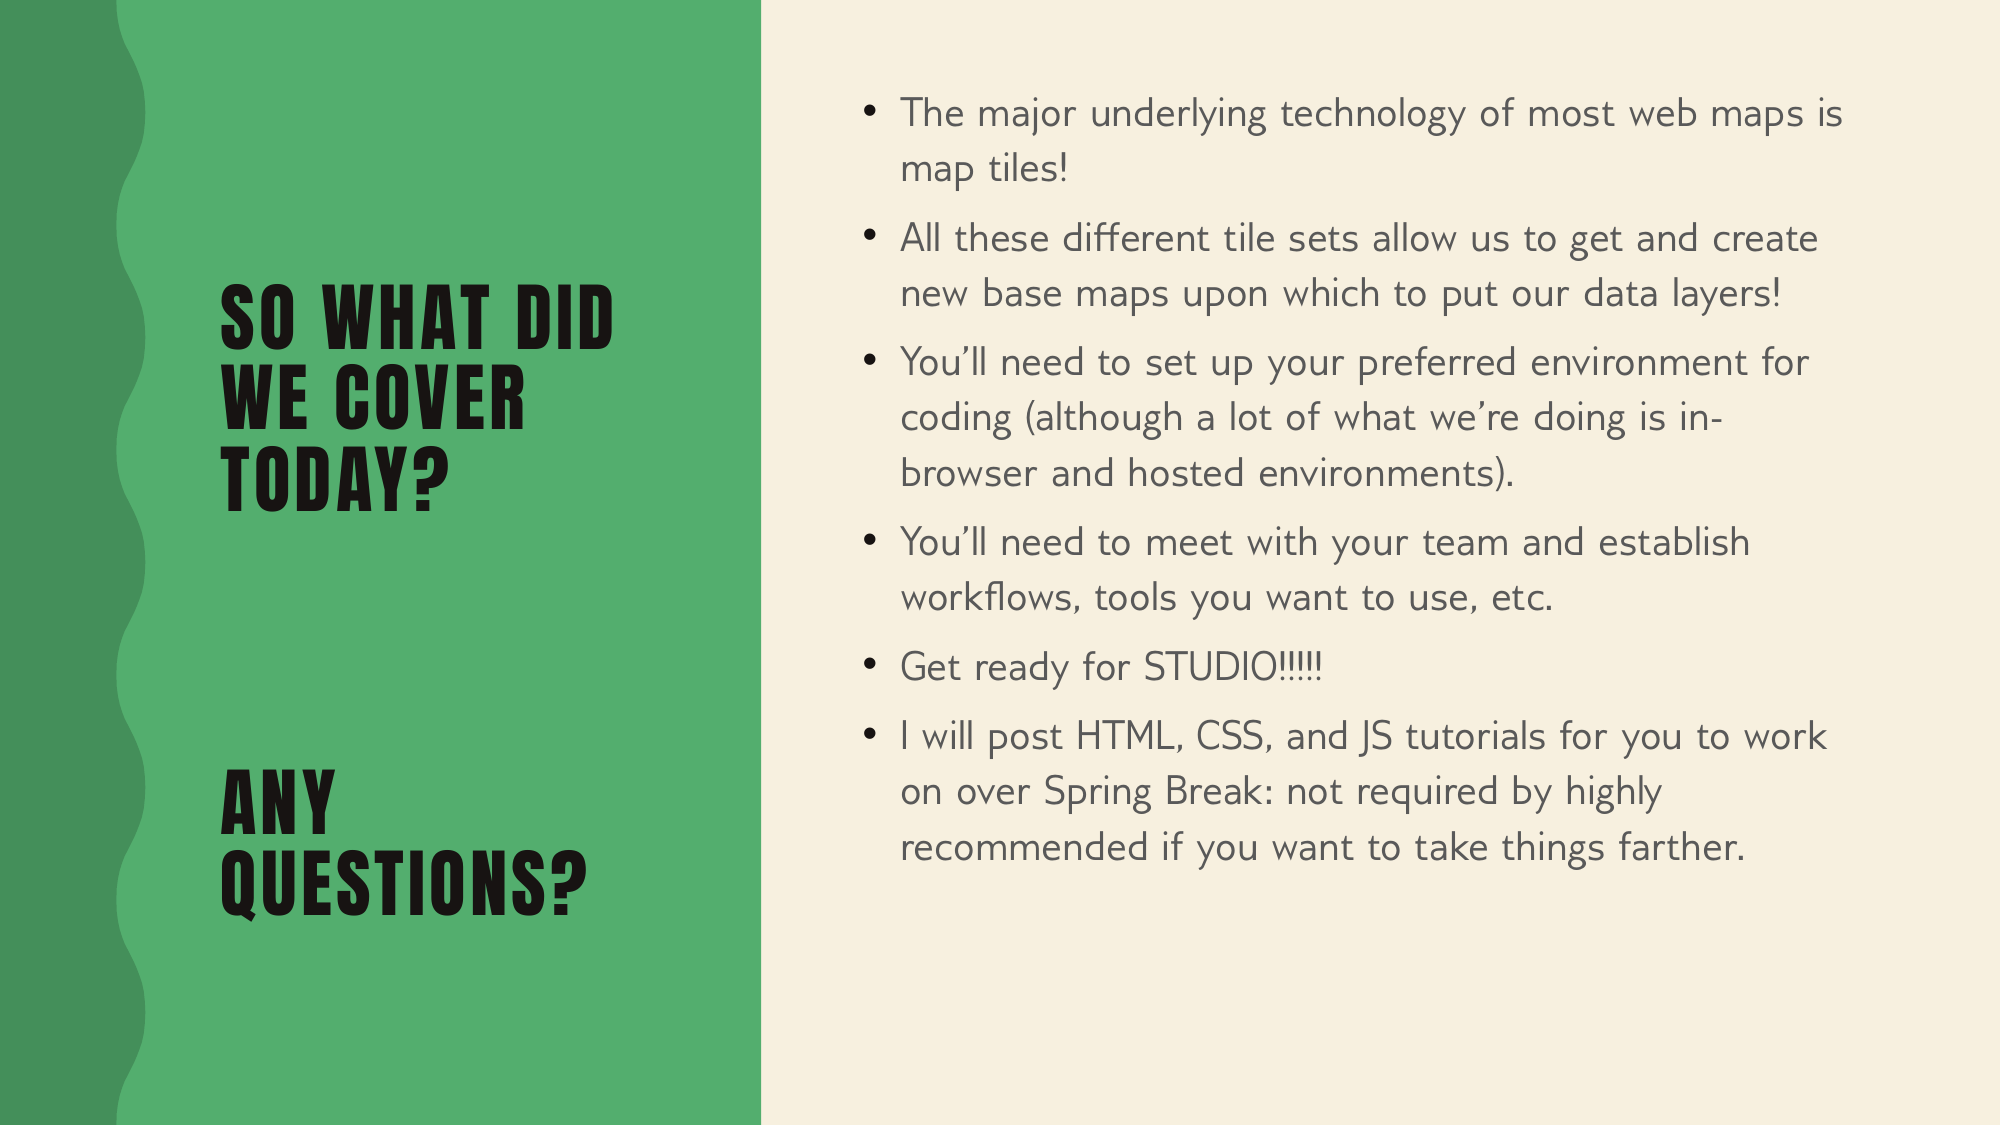

The major underlying technology of most web maps is map tiles!
All these different tile sets allow us to get and create new base maps upon which to put our data layers!
You’ll need to set up your preferred environment for coding (although a lot of what we’re doing is in-browser and hosted environments).
You’ll need to meet with your team and establish workflows, tools you want to use, etc.
Get ready for STUDIO!!!!!
I will post HTML, CSS, and JS tutorials for you to work on over Spring Break: not required by highly recommended if you want to take things farther.
# So what did we cover today? Any questions?